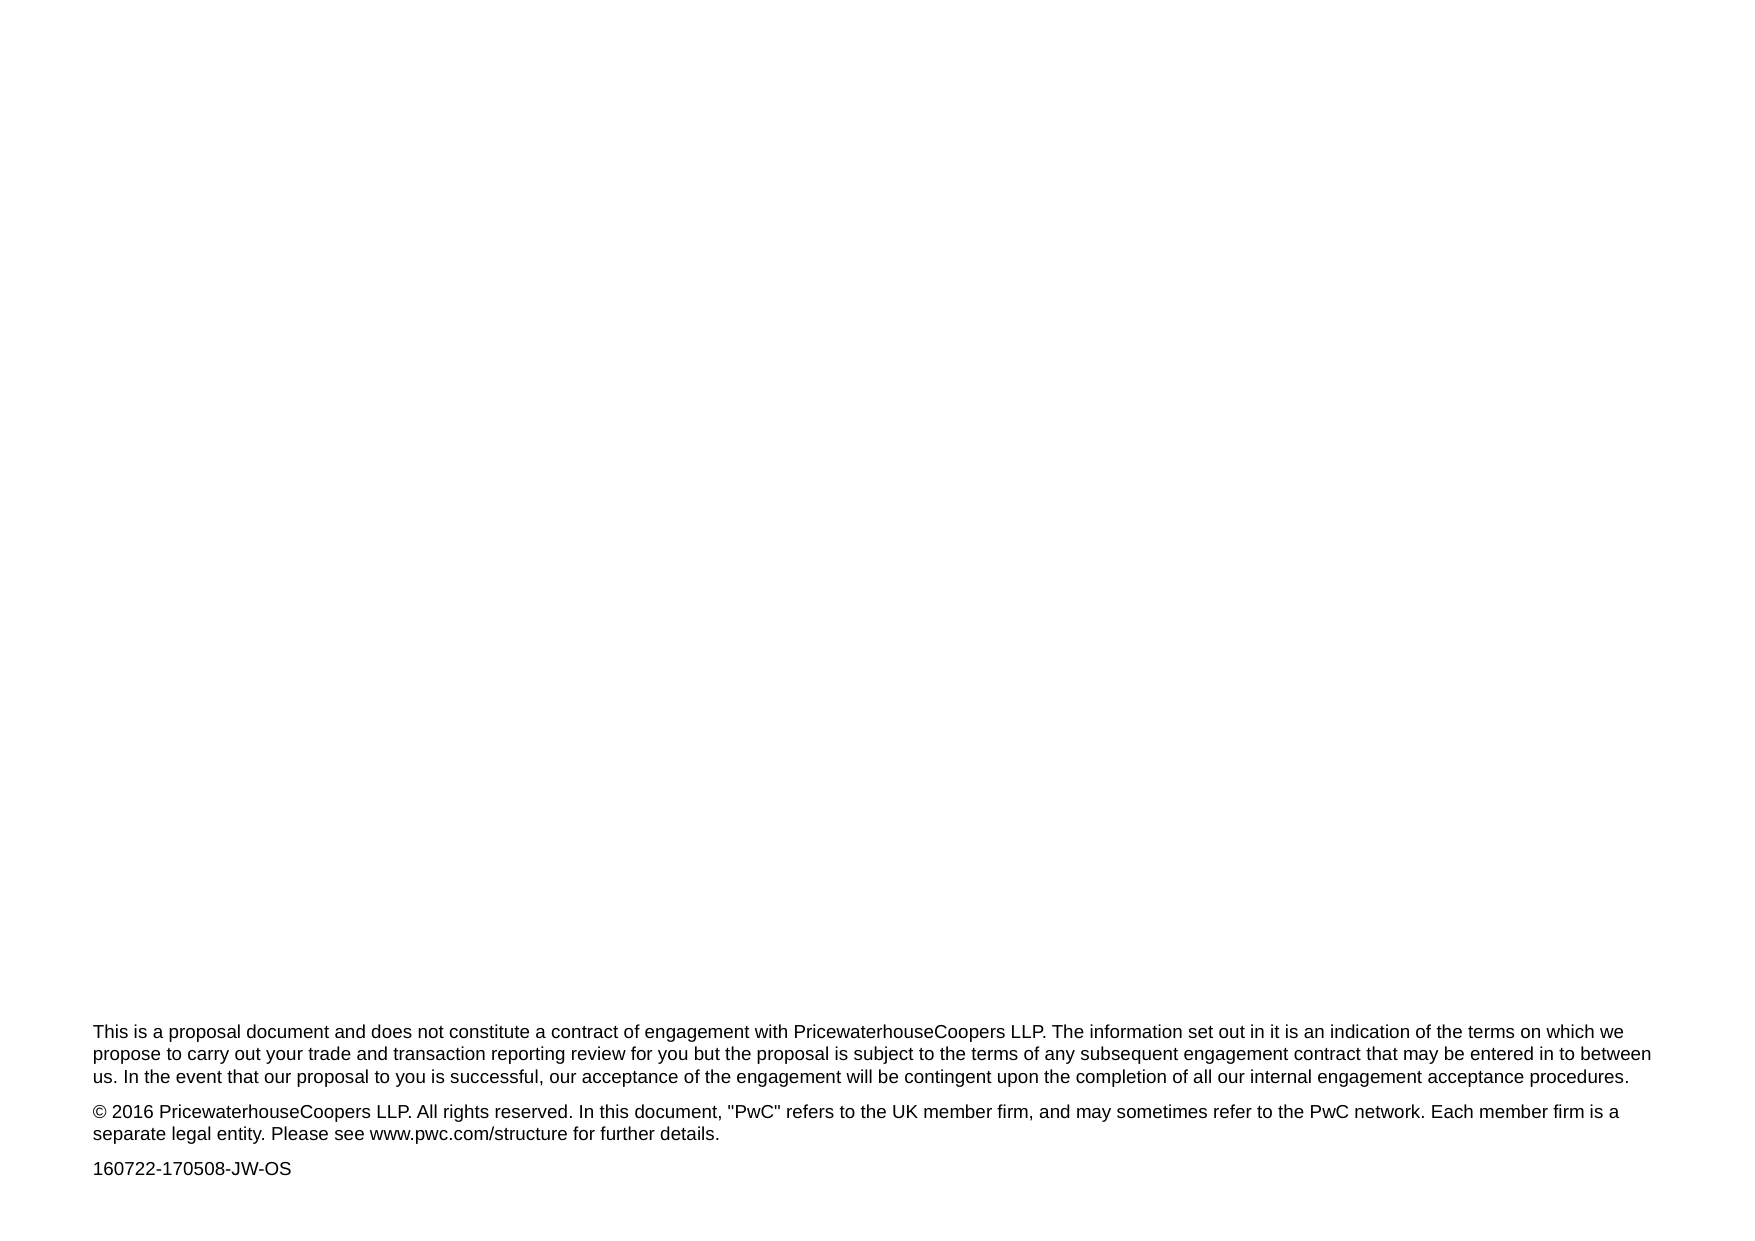

This is a proposal document and does not constitute a contract of engagement with PricewaterhouseCoopers LLP. The information set out in it is an indication of the terms on which we propose to carry out your trade and transaction reporting review for you but the proposal is subject to the terms of any subsequent engagement contract that may be entered in to between us. In the event that our proposal to you is successful, our acceptance of the engagement will be contingent upon the completion of all our internal engagement acceptance procedures.
© 2016 PricewaterhouseCoopers LLP. All rights reserved. In this document, "PwC" refers to the UK member firm, and may sometimes refer to the PwC network. Each member firm is a separate legal entity. Please see www.pwc.com/structure for further details.
160722-170508-JW-OS